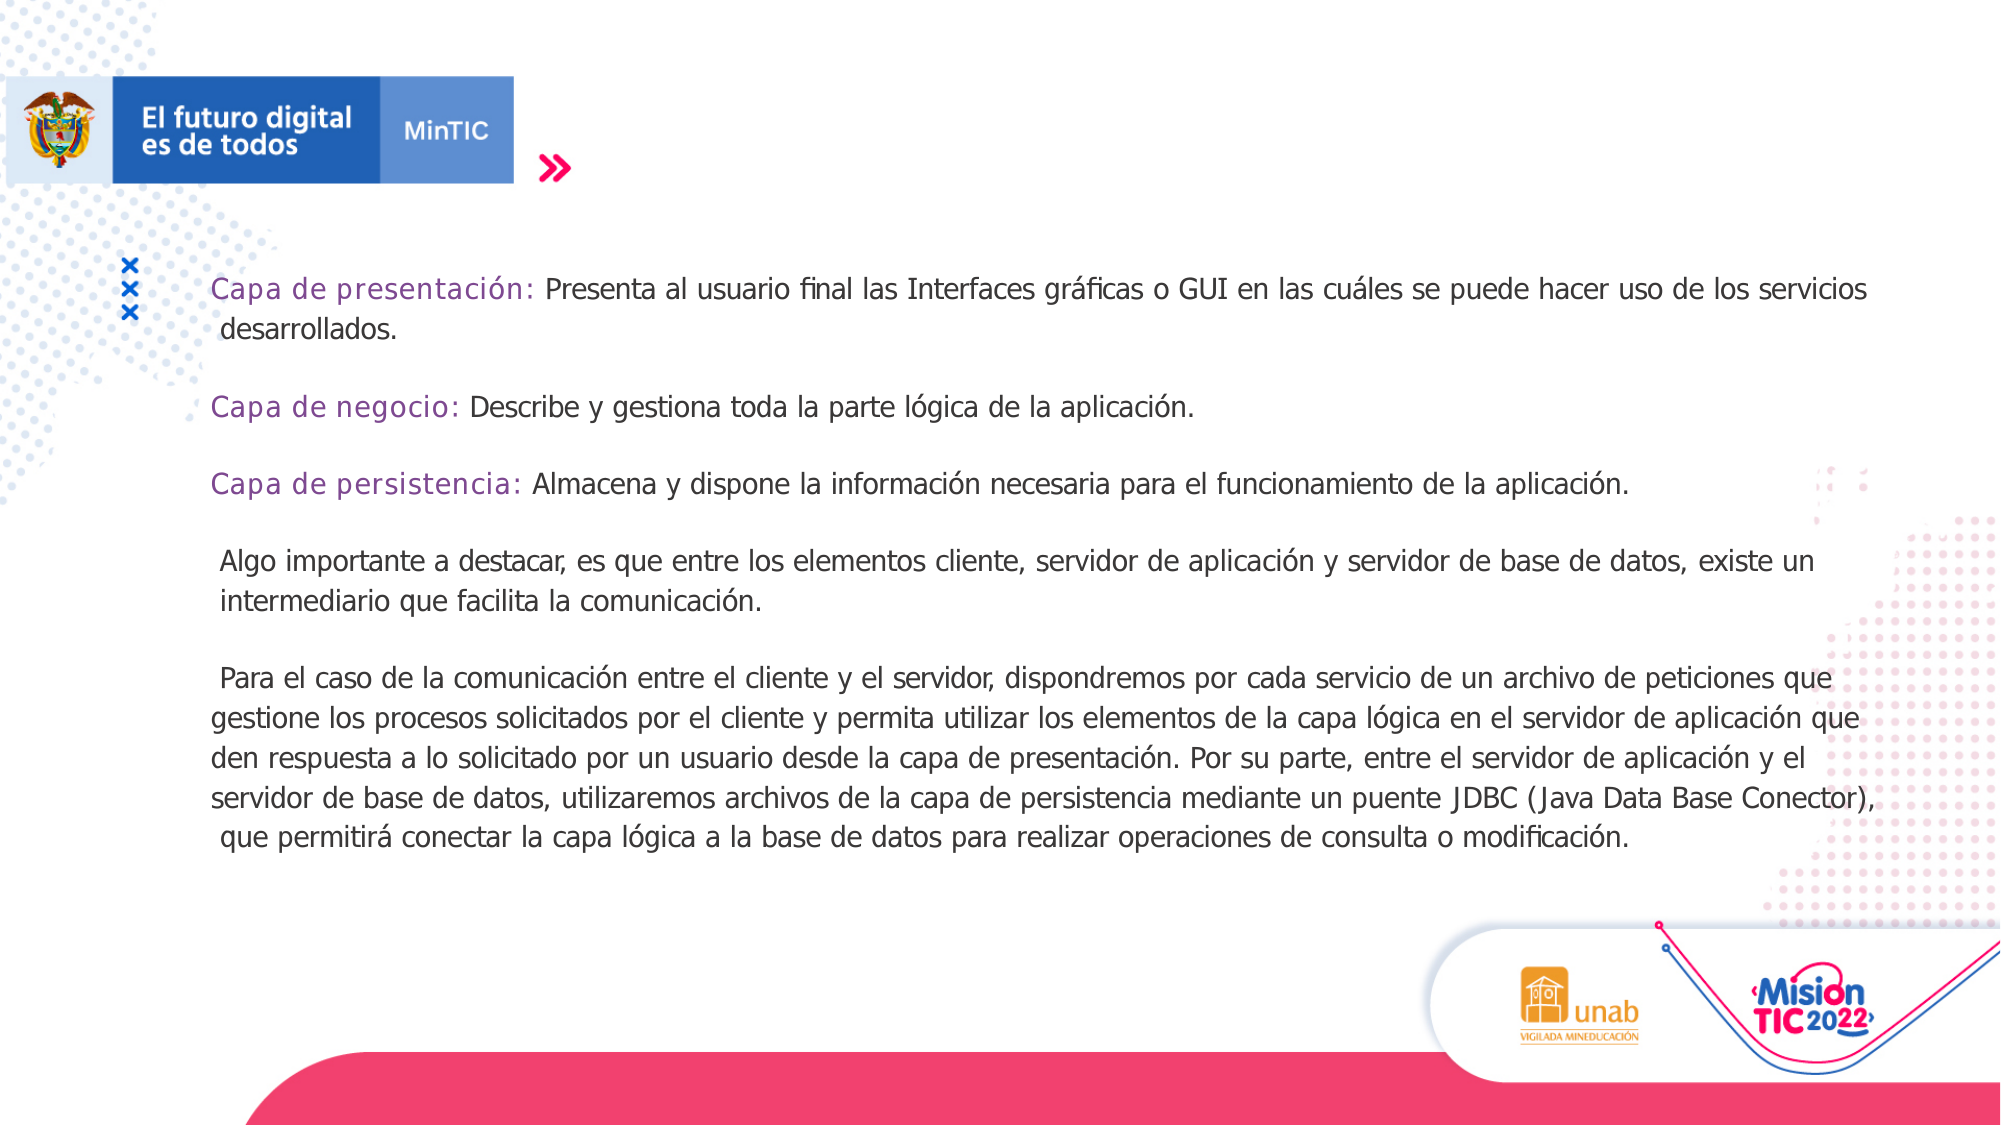

Capa de presentación: Presenta al usuario final las Interfaces gráficas o GUI en las cuáles se puede hacer uso de los servicios  desarrollados.

Capa de negocio: Describe y gestiona toda la parte lógica de la aplicación.

Capa de persistencia: Almacena y dispone la información necesaria para el funcionamiento de la aplicación.

Algo importante a destacar, es que entre los elementos cliente, servidor de aplicación y servidor de base de datos, existe un  intermediario que facilita la comunicación.

Para el caso de la comunicación entre el cliente y el servidor, dispondremos por cada servicio de un archivo de peticiones que  gestione los procesos solicitados por el cliente y permita utilizar los elementos de la capa lógica en el servidor de aplicación que  den respuesta a lo solicitado por un usuario desde la capa de presentación. Por su parte, entre el servidor de aplicación y el  servidor de base de datos, utilizaremos archivos de la capa de persistencia mediante un puente JDBC (Java Data Base Conector),  que permitirá conectar la capa lógica a la base de datos para realizar operaciones de consulta o modificación.